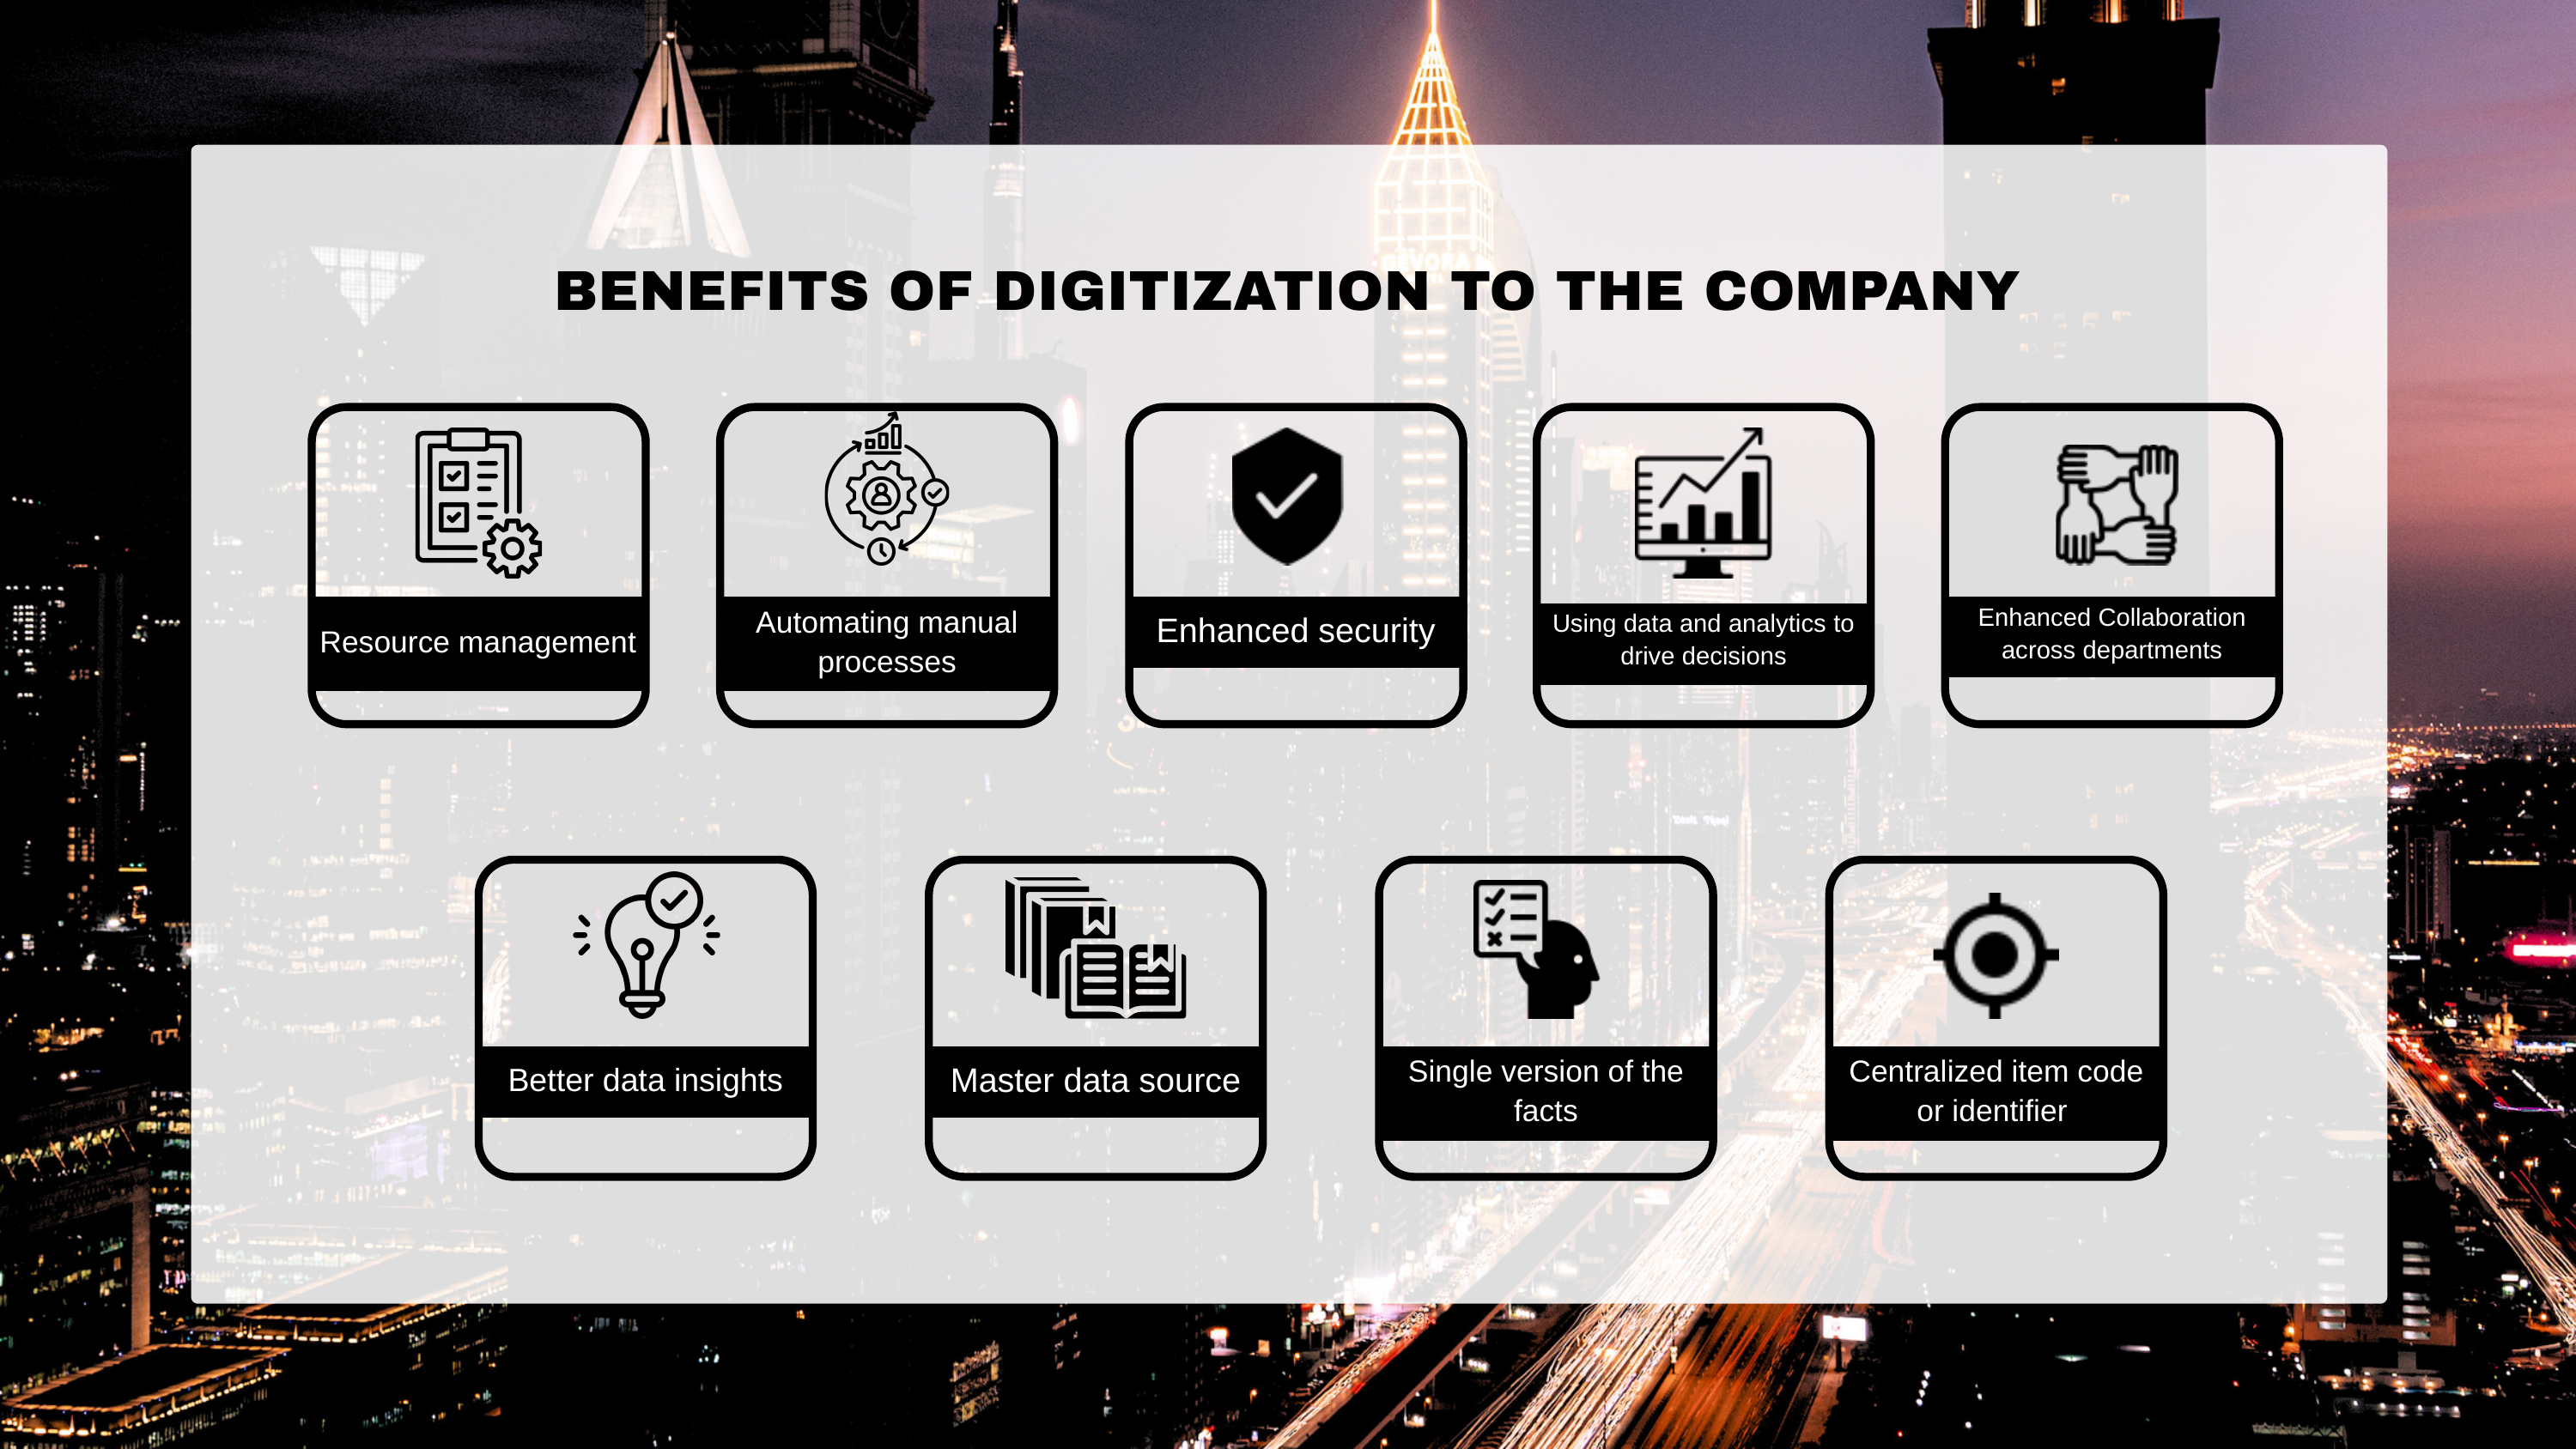

BENEFITS OF DIGITIZATION TO THE COMPANY​

Resource management

Automating manual processes

Enhanced security

Enhanced Collaboration across departments

Using data and analytics to drive decisions

Better data insights

Master data source

Single version of the facts

Centralized item code or identifier